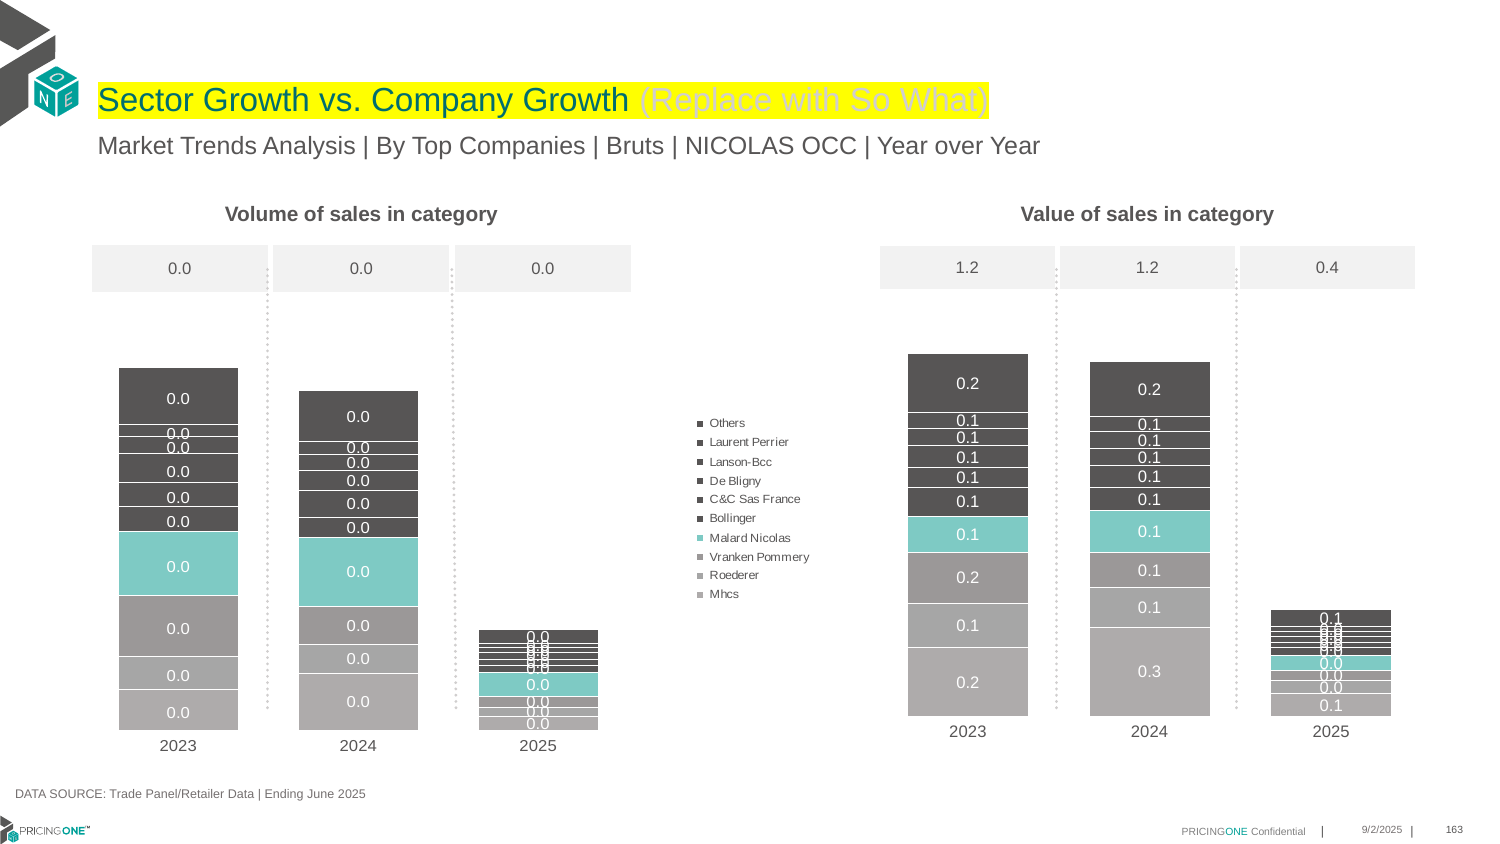

# Sector Growth vs. Company Growth (Replace with So What)
Market Trends Analysis | By Top Companies | Bruts | NICOLAS OCC | Year over Year
| Value of sales in category |  |  |
| --- | --- | --- |
| 1.2 | 1.2 | 0.4 |
| Volume of sales in category |  |  |
| --- | --- | --- |
| 0.0 | 0.0 | 0.0 |

### Chart

| Category | Mhcs | Roederer | Vranken Pommery | Malard Nicolas | Bollinger | C&C Sas France | De Bligny | Lanson-Bcc | Laurent Perrier | Others |
|---|---|---|---|---|---|---|---|---|---|---|
| 2023 | 0.228732 | 0.148727 | 0.170634 | 0.120897 | 0.095964 | 0.065066 | 0.073477 | 0.057971 | 0.052484 | 0.199427 |
| 2024 | 0.297325 | 0.132802 | 0.115763 | 0.141396 | 0.077636 | 0.073842 | 0.055783 | 0.055388 | 0.050808 | 0.185823 |
| 2025 | 0.075844 | 0.044159 | 0.033143 | 0.049151 | 0.026803 | 0.0183 | 0.018533 | 0.017233 | 0.017239 | 0.055205 |

### Chart

| Category | Mhcs | Roederer | Vranken Pommery | Malard Nicolas | Bollinger | C&C Sas France | De Bligny | Lanson-Bcc | Laurent Perrier | Others |
|---|---|---|---|---|---|---|---|---|---|---|
| 2023 | 0.002864 | 0.002286 | 0.004231 | 0.004423 | 0.00173 | 0.001608 | 0.002056 | 0.001156 | 0.000865 | 0.003909 |
| 2024 | 0.003986 | 0.001999 | 0.002588 | 0.004817 | 0.001389 | 0.001841 | 0.001406 | 0.001101 | 0.000882 | 0.003499 |
| 2025 | 0.001007 | 0.000623 | 0.00077 | 0.001661 | 0.000452 | 0.000443 | 0.000461 | 0.000337 | 0.000306 | 0.000964 |
DATA SOURCE: Trade Panel/Retailer Data | Ending June 2025

9/2/2025
163